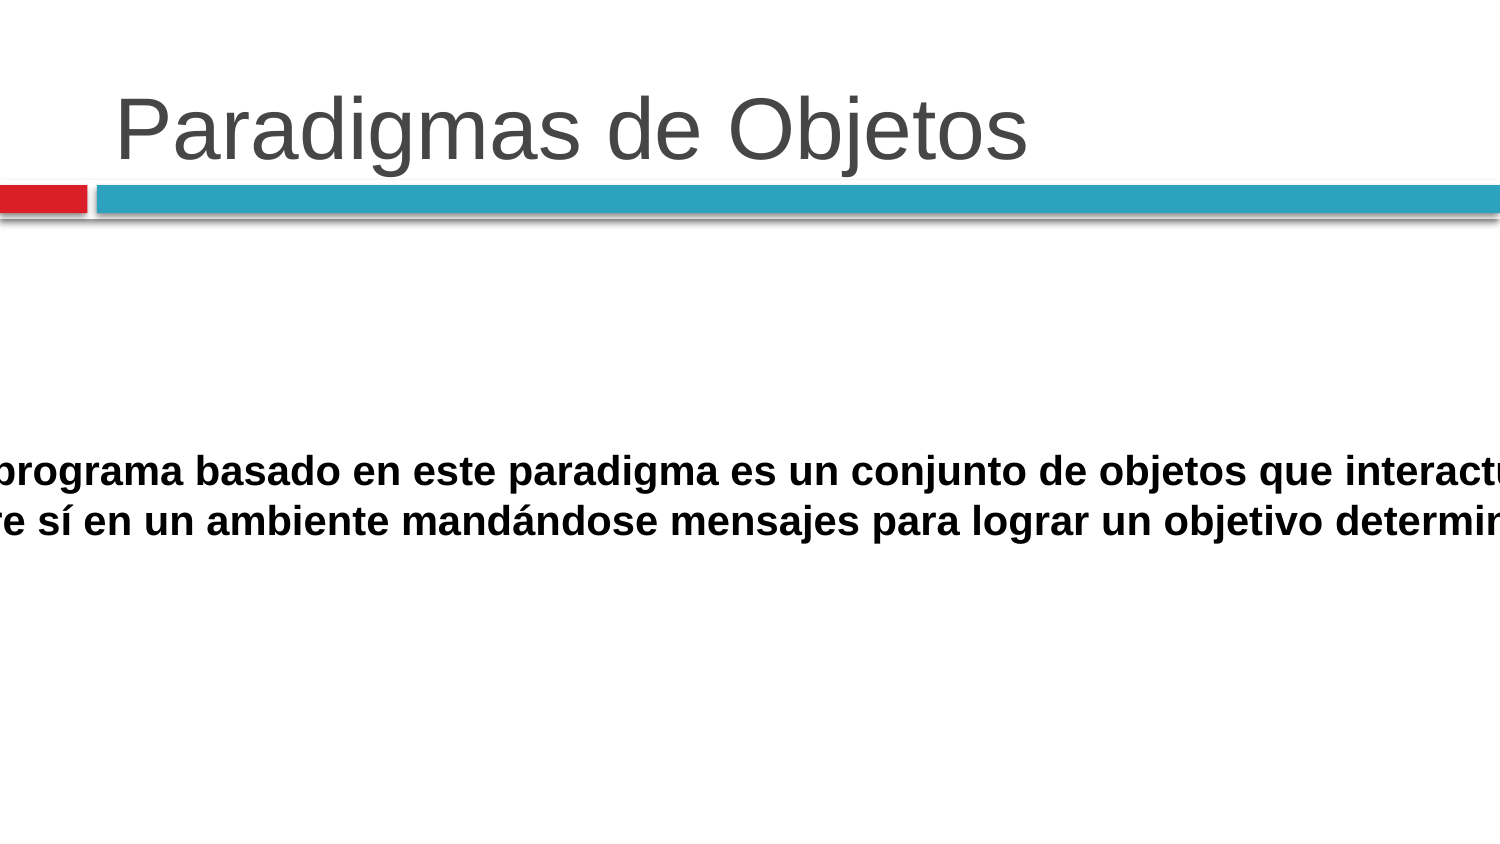

# Paradigmas de Objetos
Un programa basado en este paradigma es un conjunto de objetos que interactúan
entre sí en un ambiente mandándose mensajes para lograr un objetivo determinado.